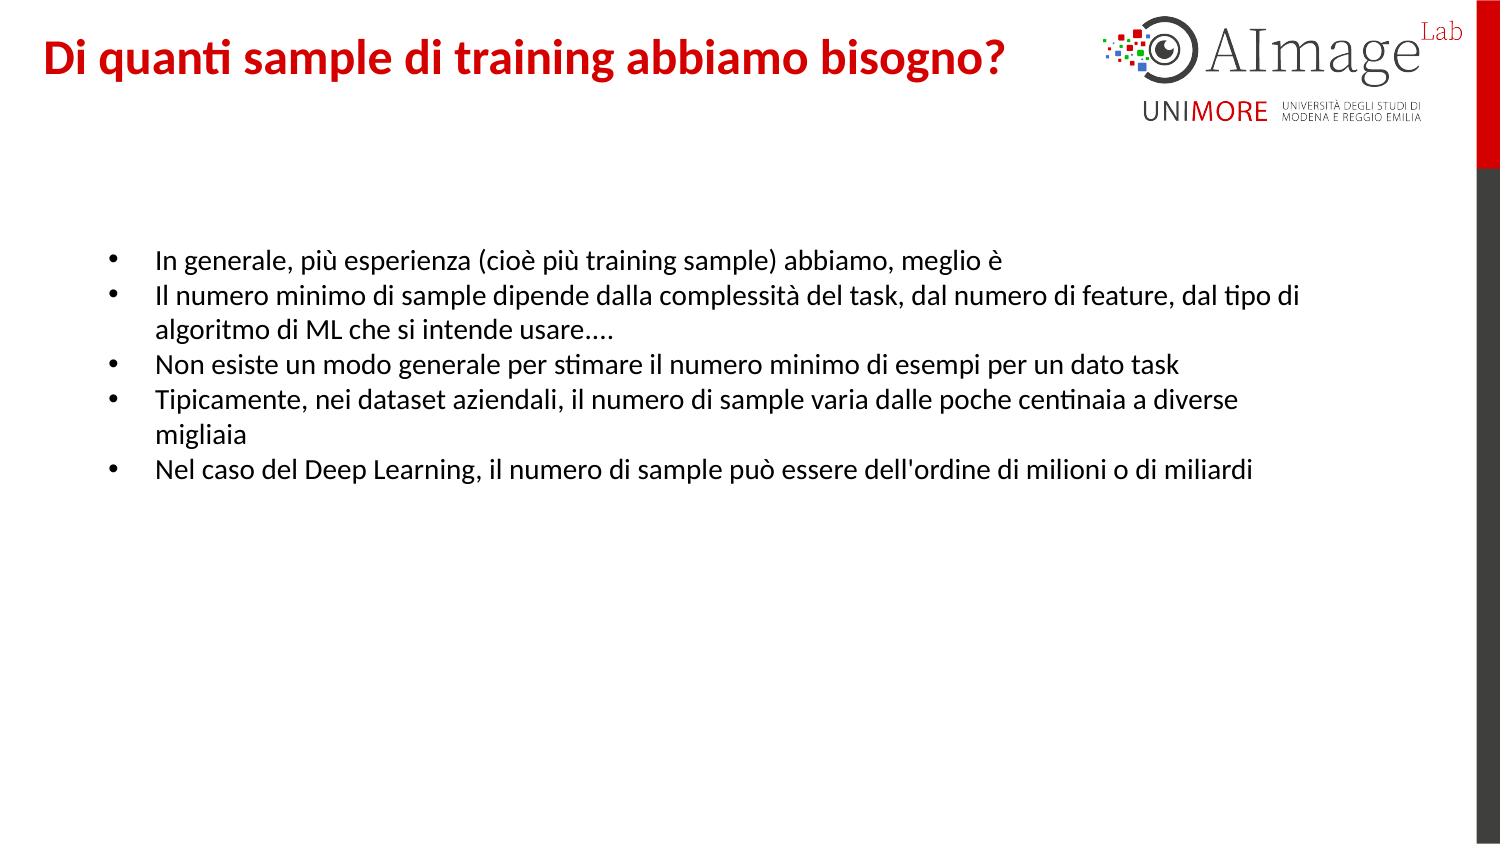

# Di quanti sample di training abbiamo bisogno?
In generale, più esperienza (cioè più training sample) abbiamo, meglio è
Il numero minimo di sample dipende dalla complessità del task, dal numero di feature, dal tipo di algoritmo di ML che si intende usare....
Non esiste un modo generale per stimare il numero minimo di esempi per un dato task
Tipicamente, nei dataset aziendali, il numero di sample varia dalle poche centinaia a diverse migliaia
Nel caso del Deep Learning, il numero di sample può essere dell'ordine di milioni o di miliardi